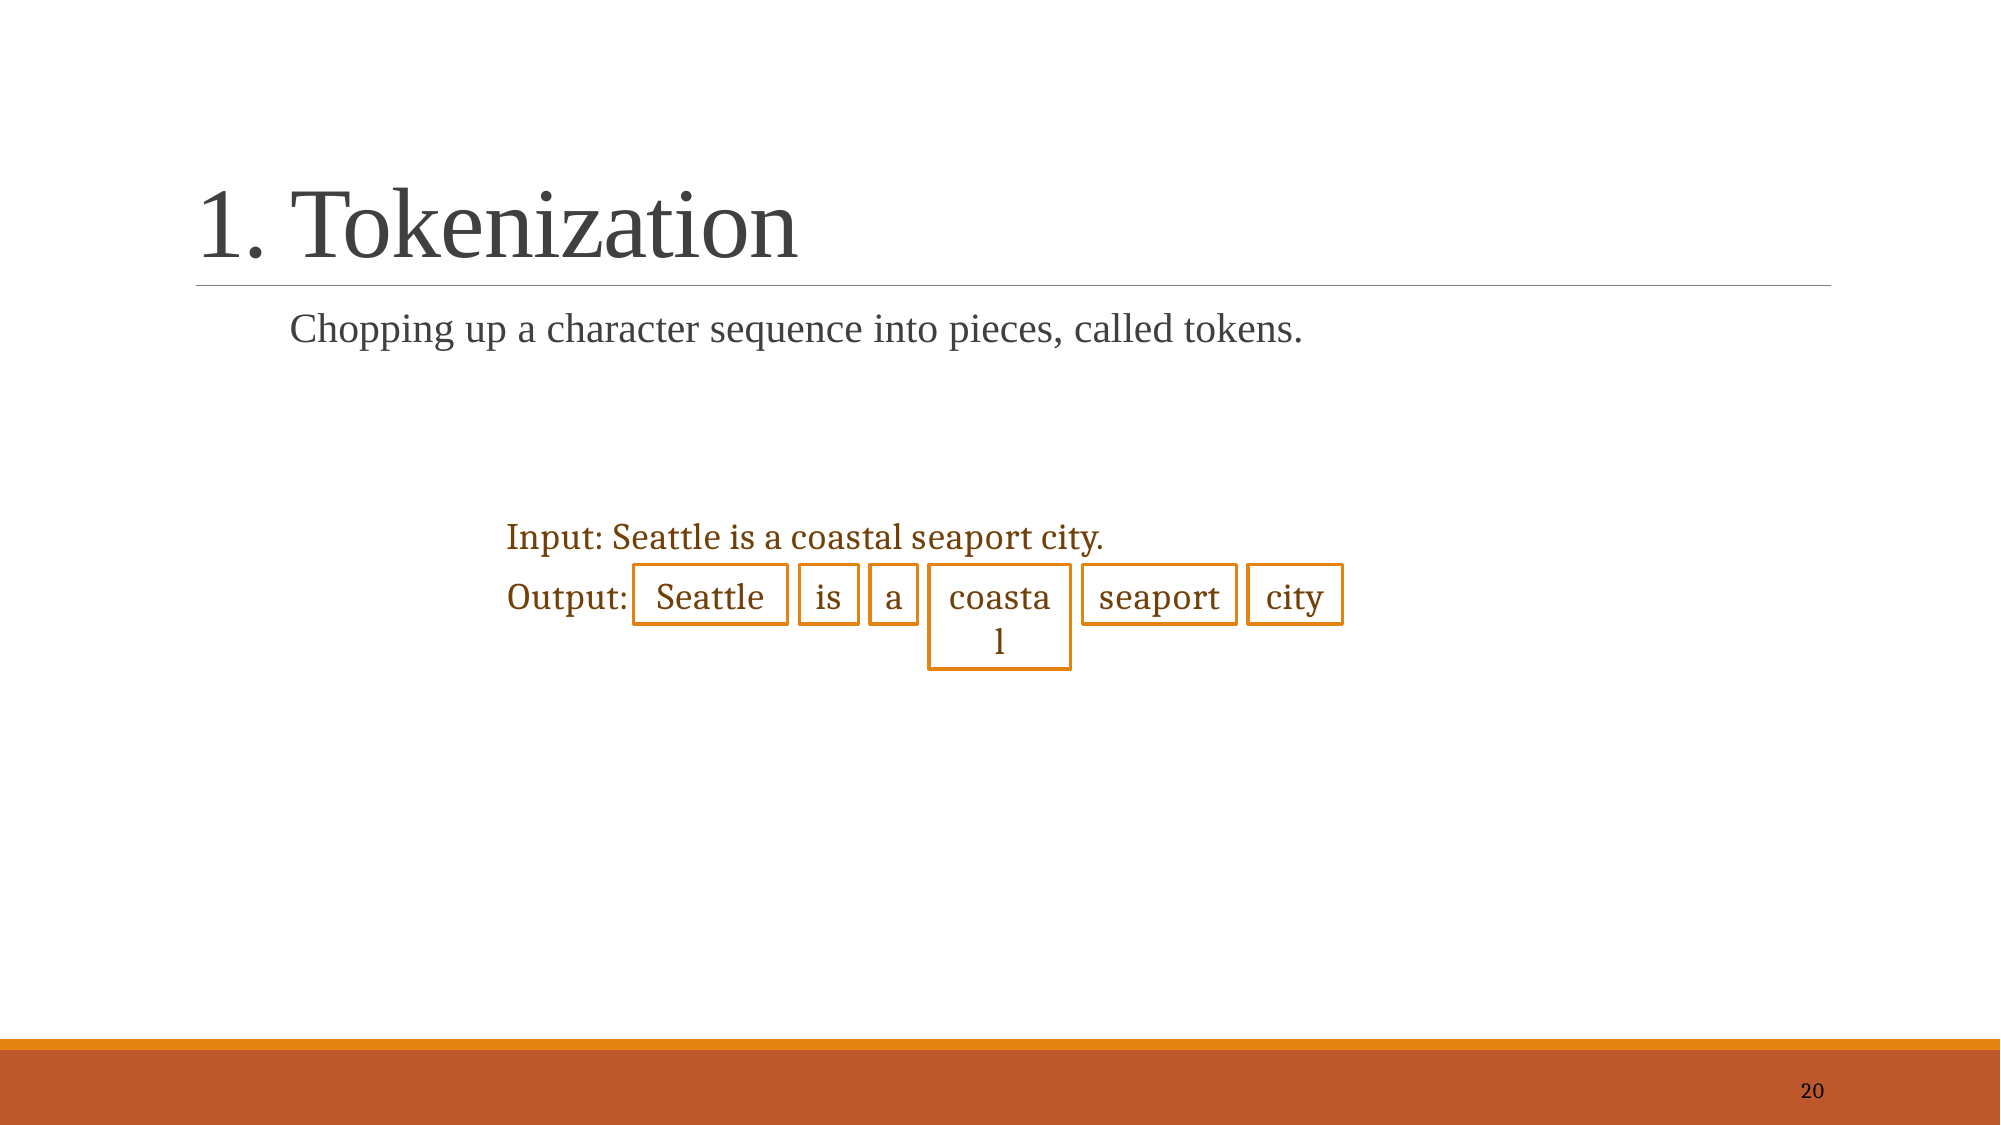

# 1. Tokenization
Chopping up a character sequence into pieces, called tokens.

Input: Seattle is a coastal seaport city.
Output:
Seattle
is
a
coastal
seaport
city
20